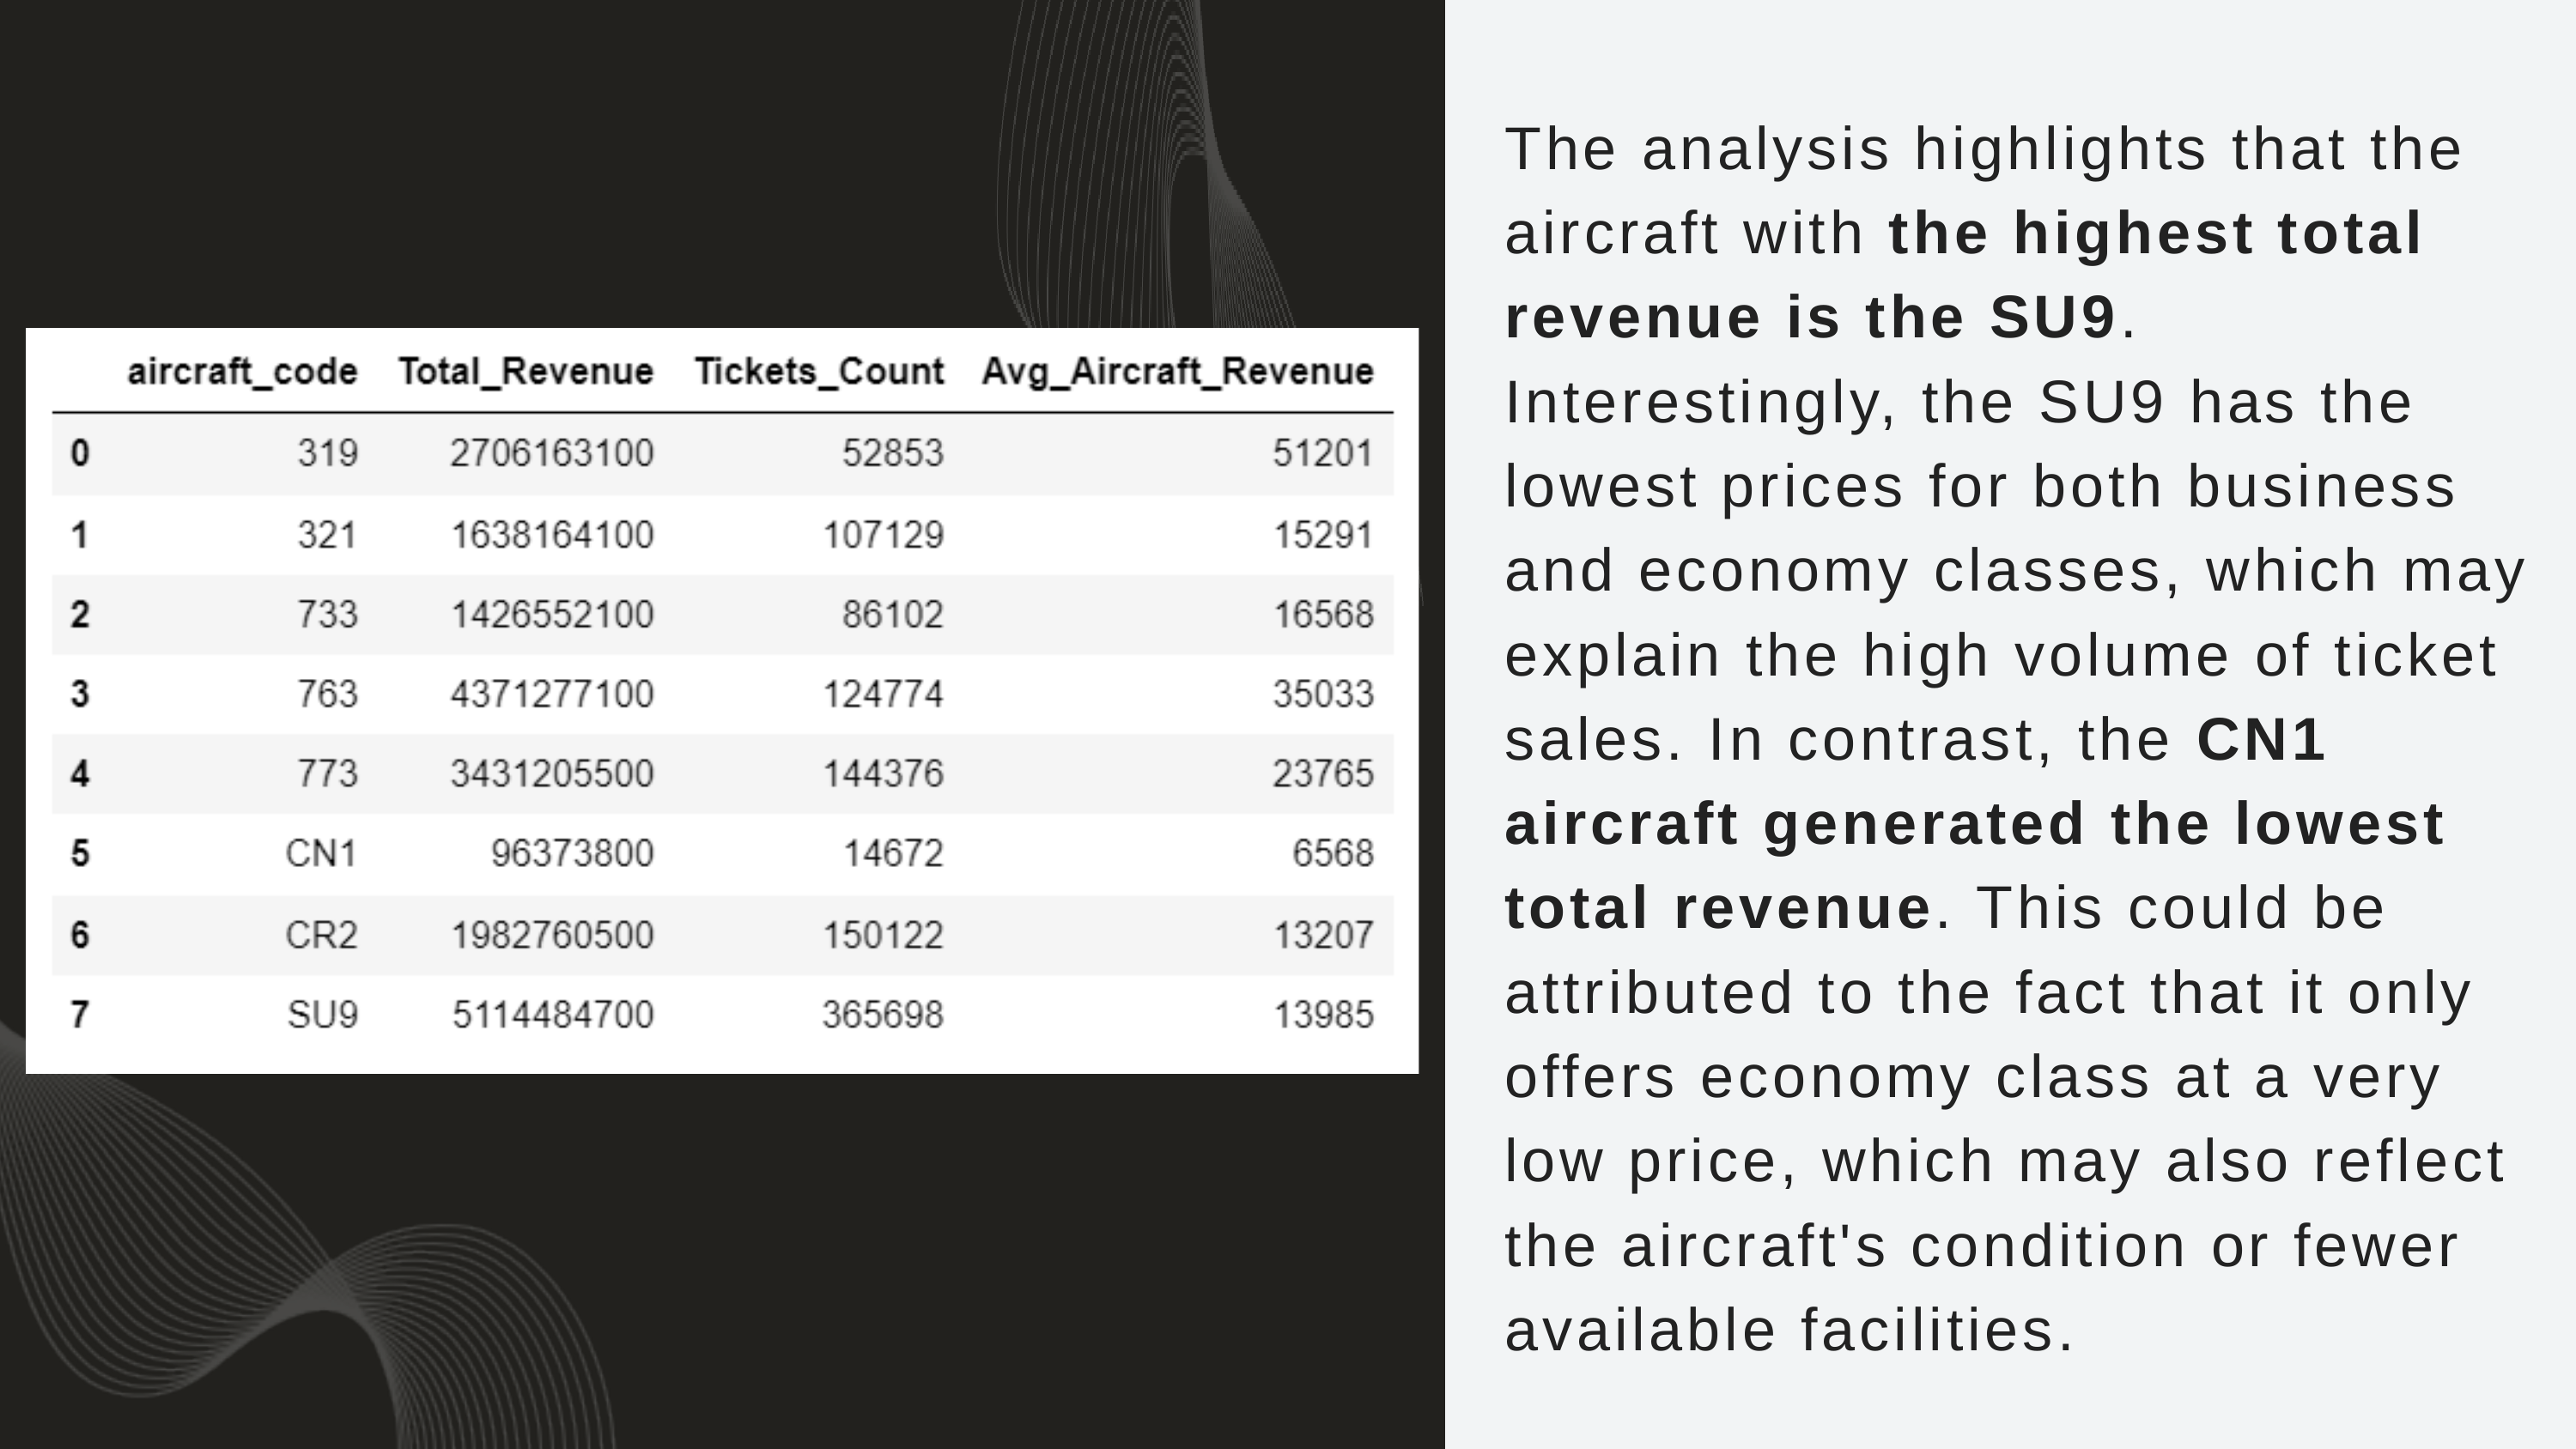

The analysis highlights that the aircraft with the highest total revenue is the SU9. Interestingly, the SU9 has the lowest prices for both business and economy classes, which may explain the high volume of ticket sales. In contrast, the CN1 aircraft generated the lowest total revenue. This could be attributed to the fact that it only offers economy class at a very low price, which may also reflect the aircraft's condition or fewer available facilities.